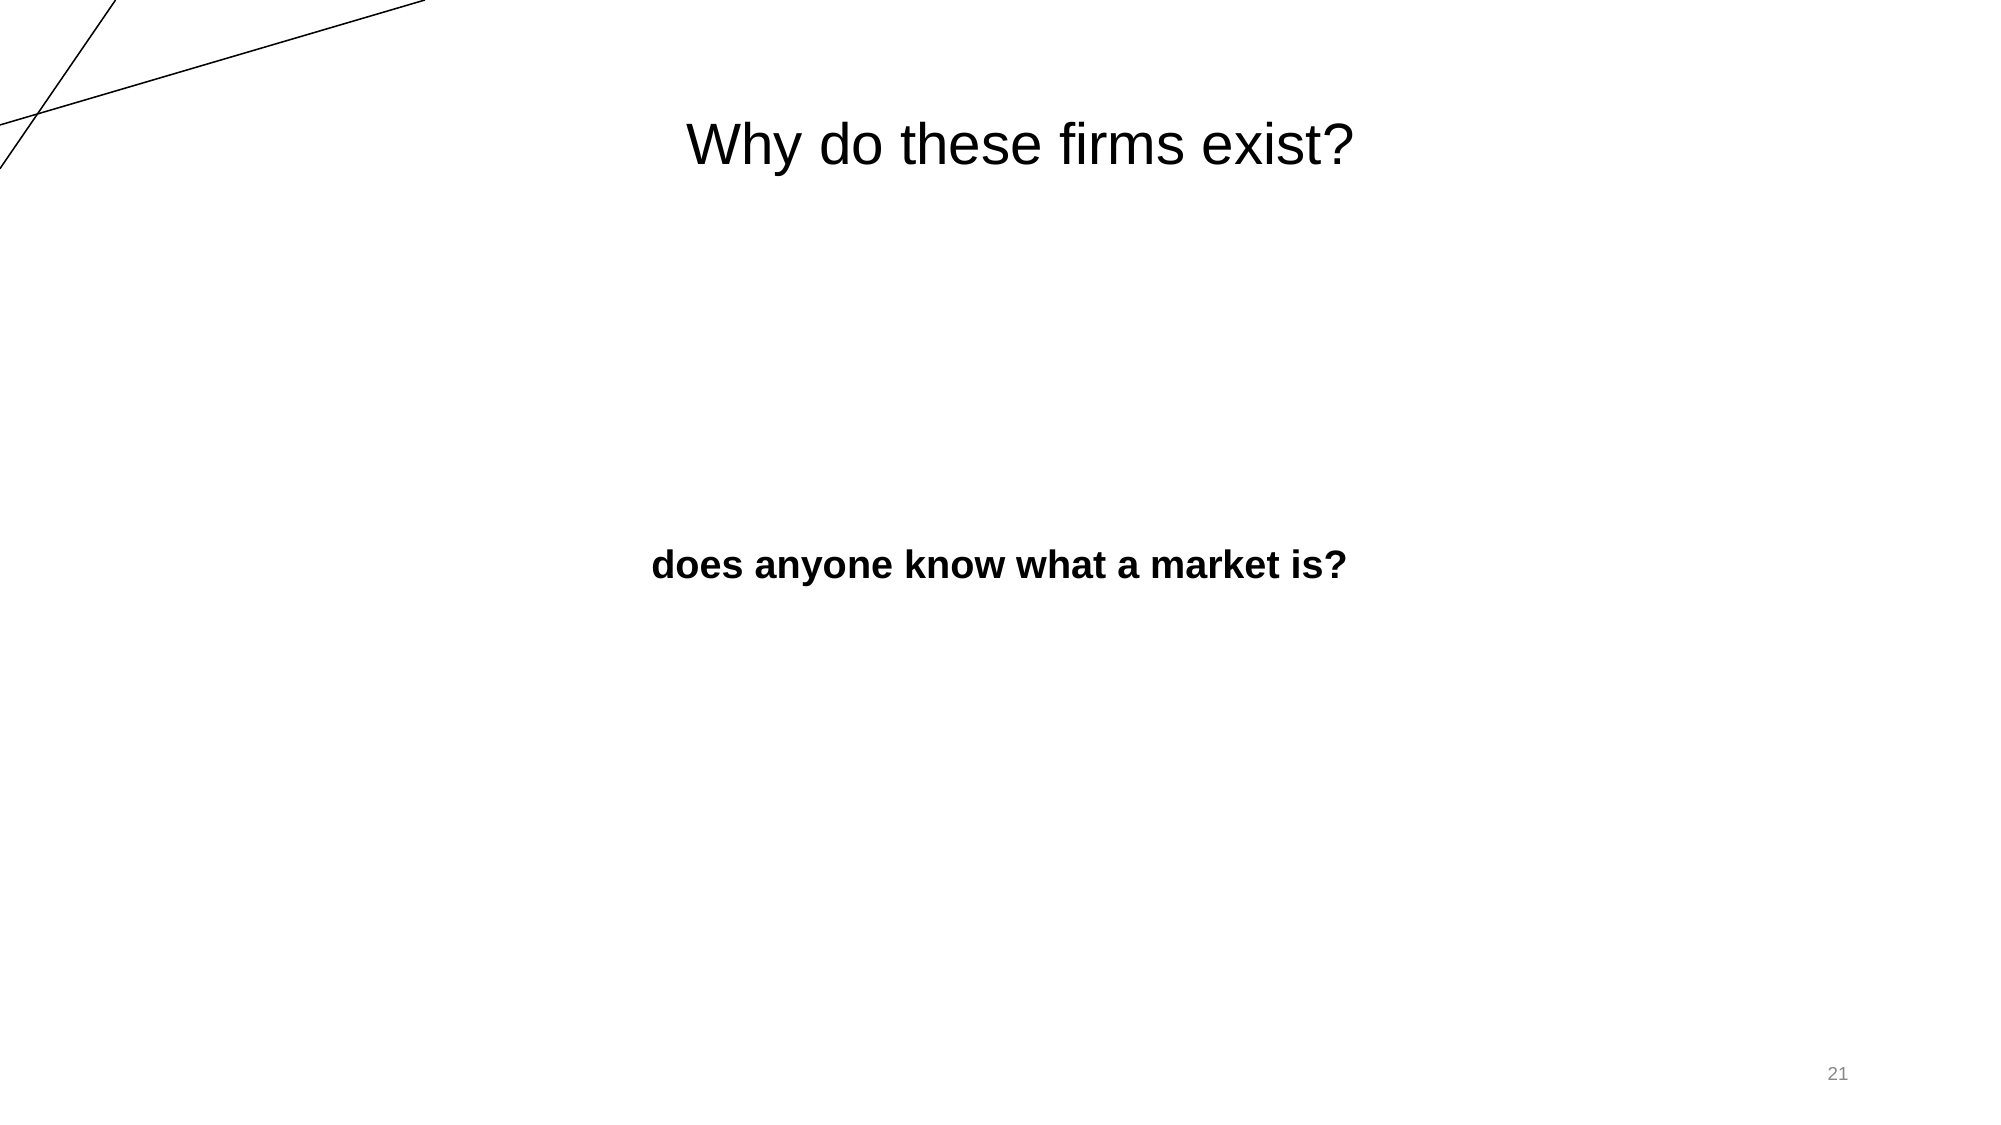

Why do these firms exist?
does anyone know what a market is?
21